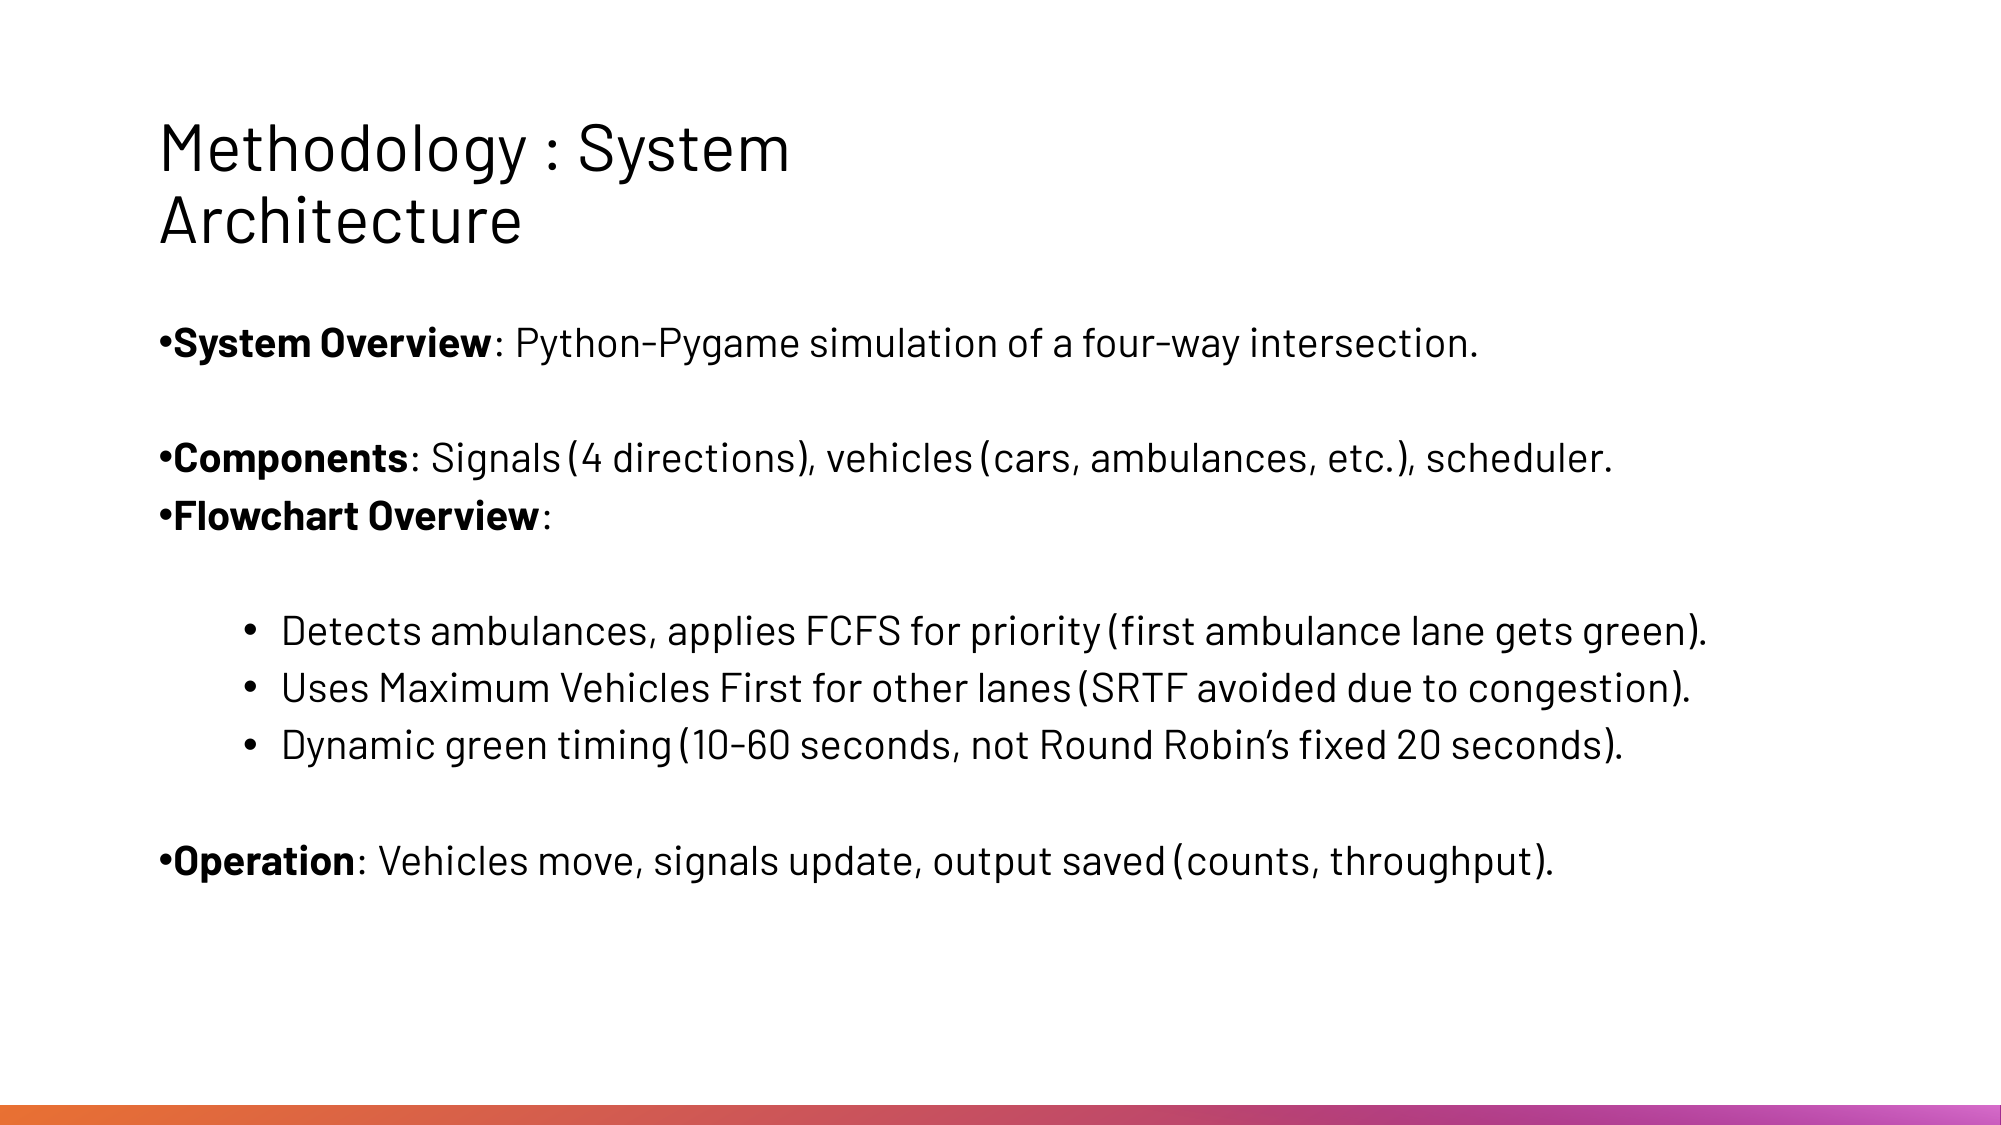

Methodology : System Architecture
System Overview: Python-Pygame simulation of a four-way intersection.

Components: Signals (4 directions), vehicles (cars, ambulances, etc.), scheduler.
Flowchart Overview:

Detects ambulances, applies FCFS for priority (first ambulance lane gets green).
Uses Maximum Vehicles First for other lanes (SRTF avoided due to congestion).
Dynamic green timing (10-60 seconds, not Round Robin’s fixed 20 seconds).

Operation: Vehicles move, signals update, output saved (counts, throughput).